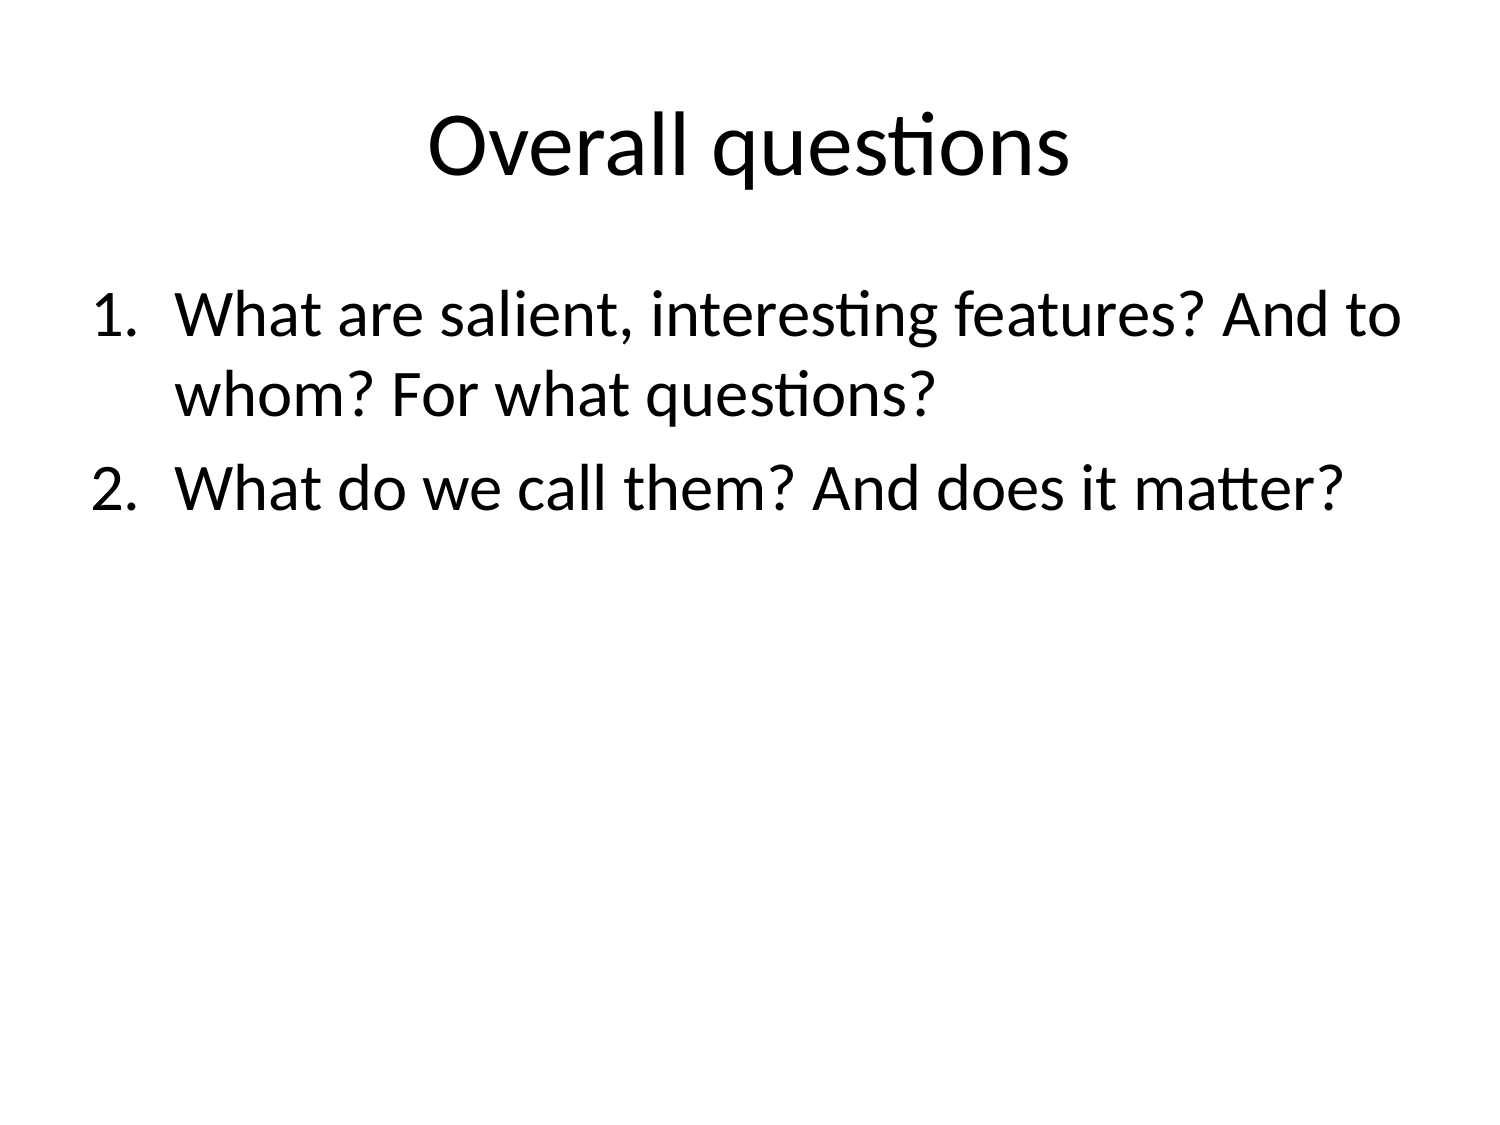

# Overall questions
What are salient, interesting features? And to whom? For what questions?
What do we call them? And does it matter?